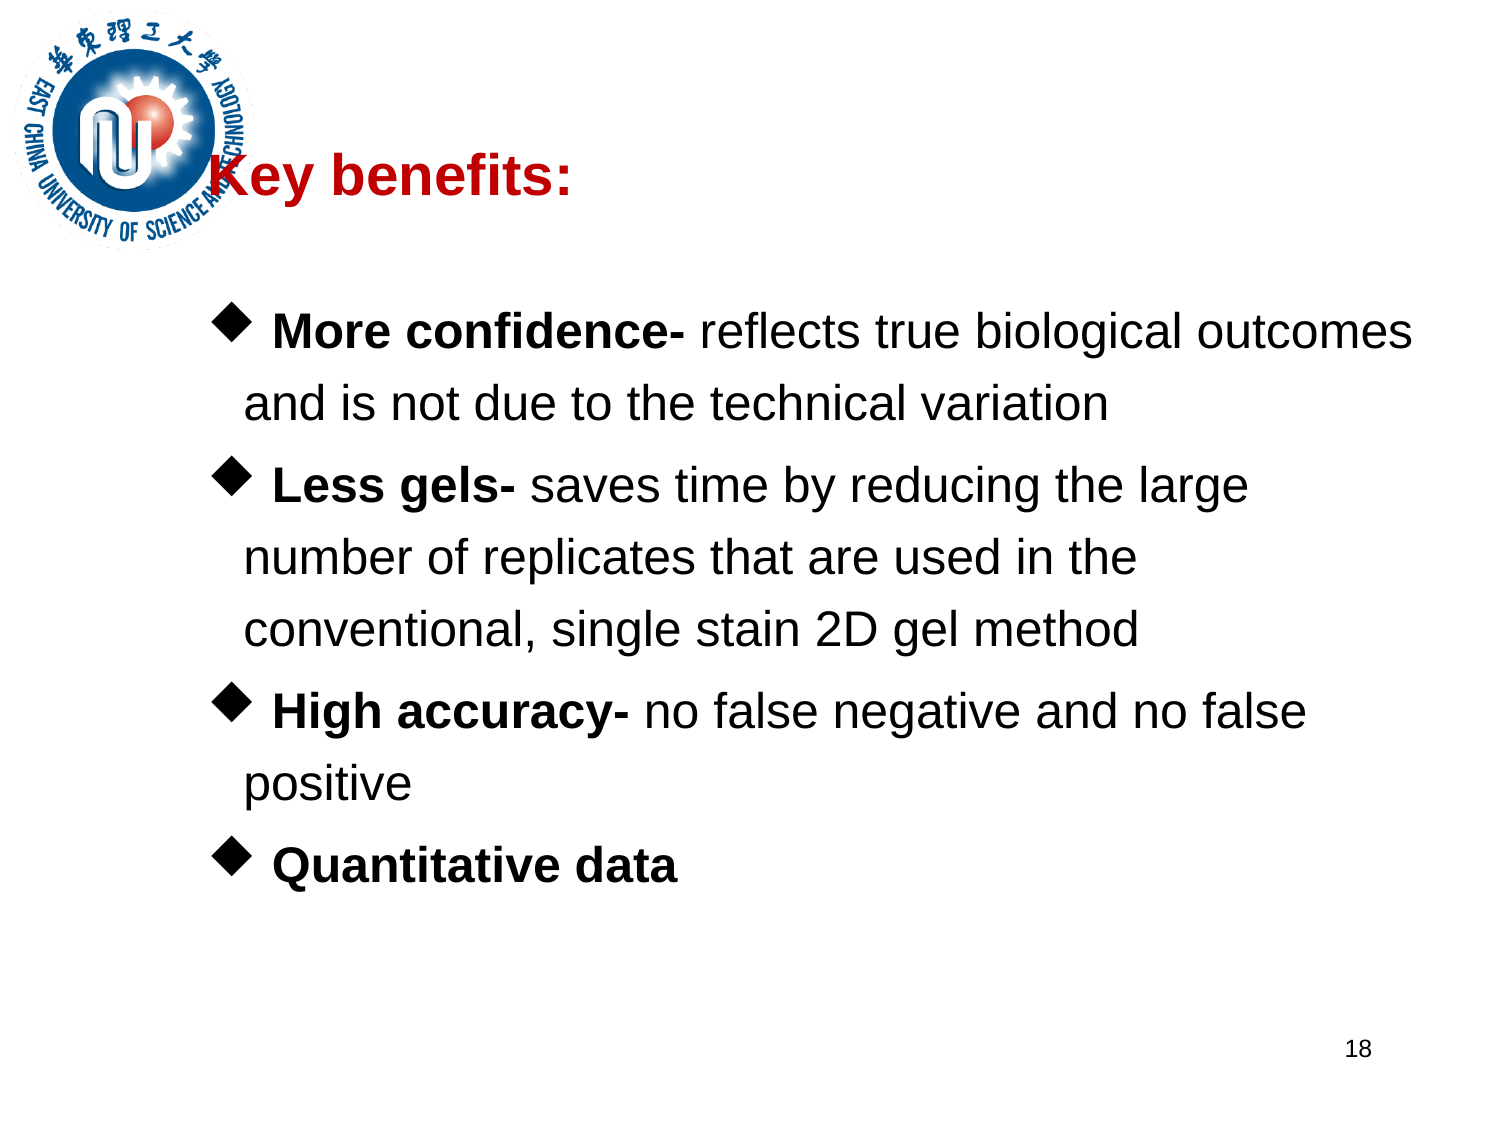

Key benefits:

 More confidence- reflects true biological outcomes and is not due to the technical variation
 Less gels- saves time by reducing the large number of replicates that are used in the conventional, single stain 2D gel method
 High accuracy- no false negative and no false positive
 Quantitative data

18